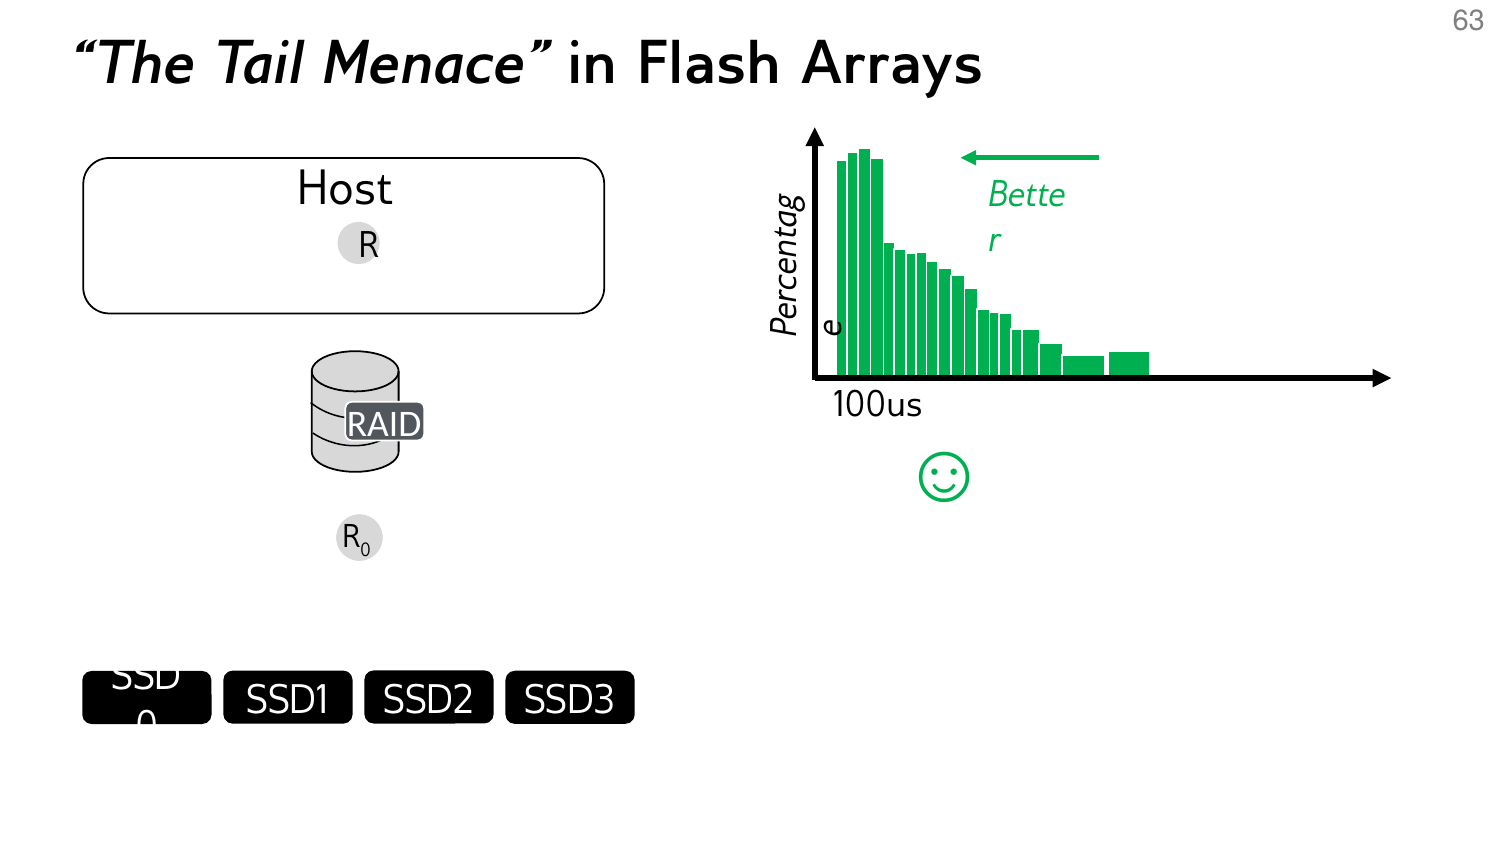

# “The Tail Menace” in Flash Arrays
Percentage
100us

Host

Better

R

RAID

☺
R1

R3

R0

SSD2
SSD1
SSD3
SSD0